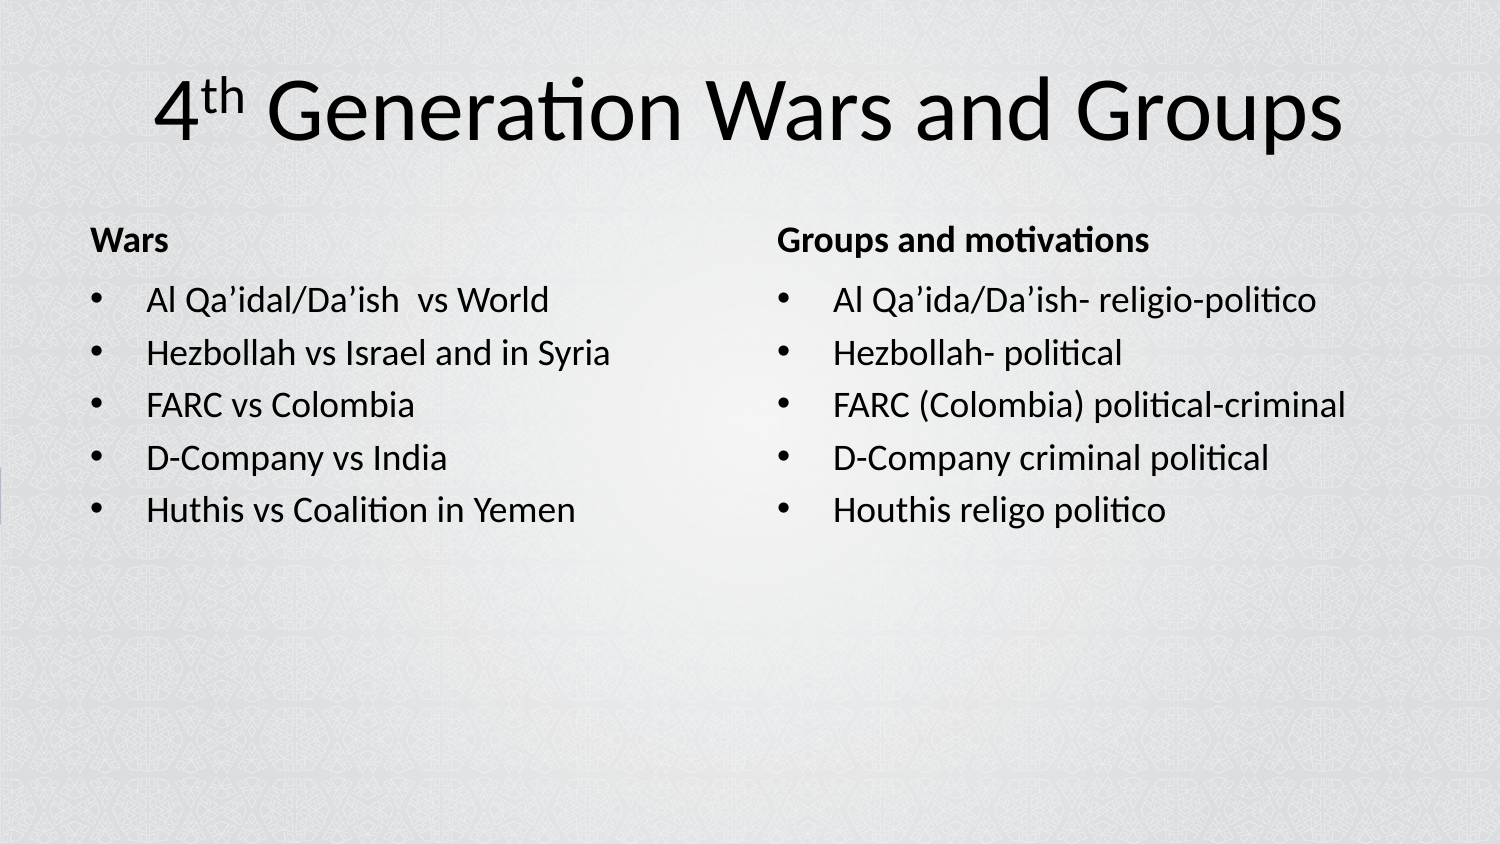

# 4th Generation Wars and Groups
Wars
Groups and motivations
Al Qa’idal/Da’ish  vs World
Hezbollah vs Israel and in Syria
FARC vs Colombia
D-Company vs India
Huthis vs Coalition in Yemen
Al Qa’ida/Da’ish- religio-politico
Hezbollah- political
FARC (Colombia) political-criminal
D-Company criminal political
Houthis religo politico